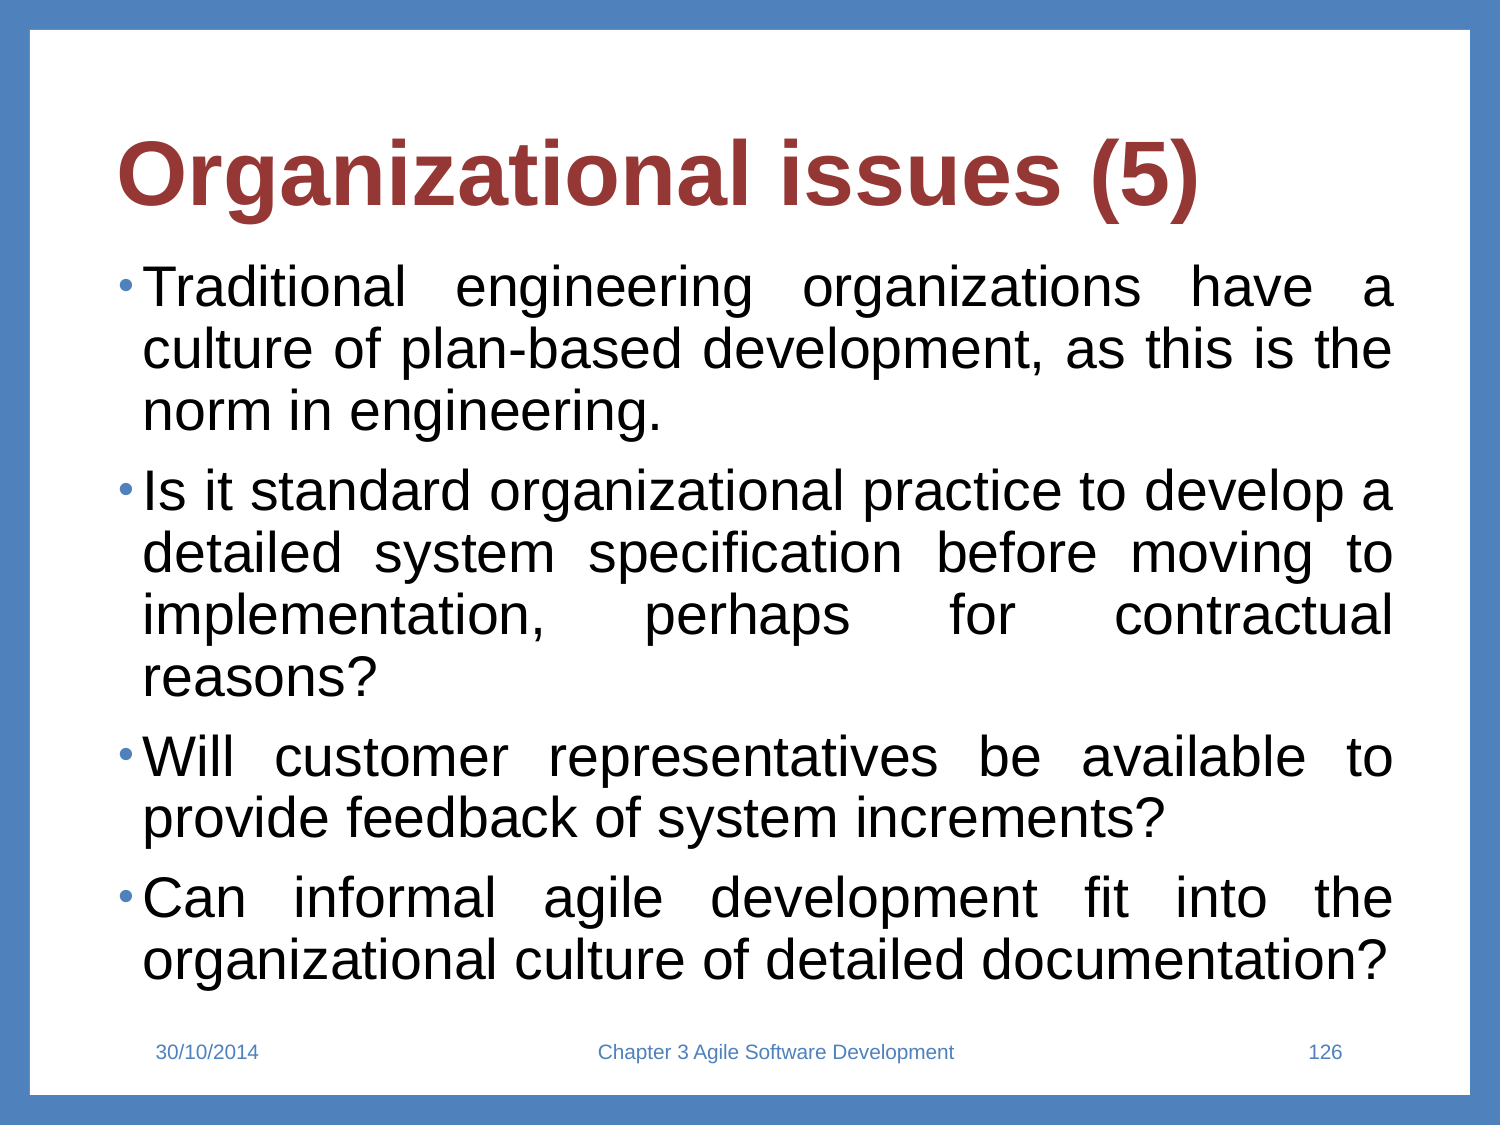

# Organizational issues (5)
Traditional engineering organizations have a culture of plan-based development, as this is the norm in engineering.
Is it standard organizational practice to develop a detailed system specification before moving to implementation, perhaps for contractual reasons?
Will customer representatives be available to provide feedback of system increments?
Can informal agile development fit into the organizational culture of detailed documentation?

30/10/2014
Chapter 3 Agile Software Development
126